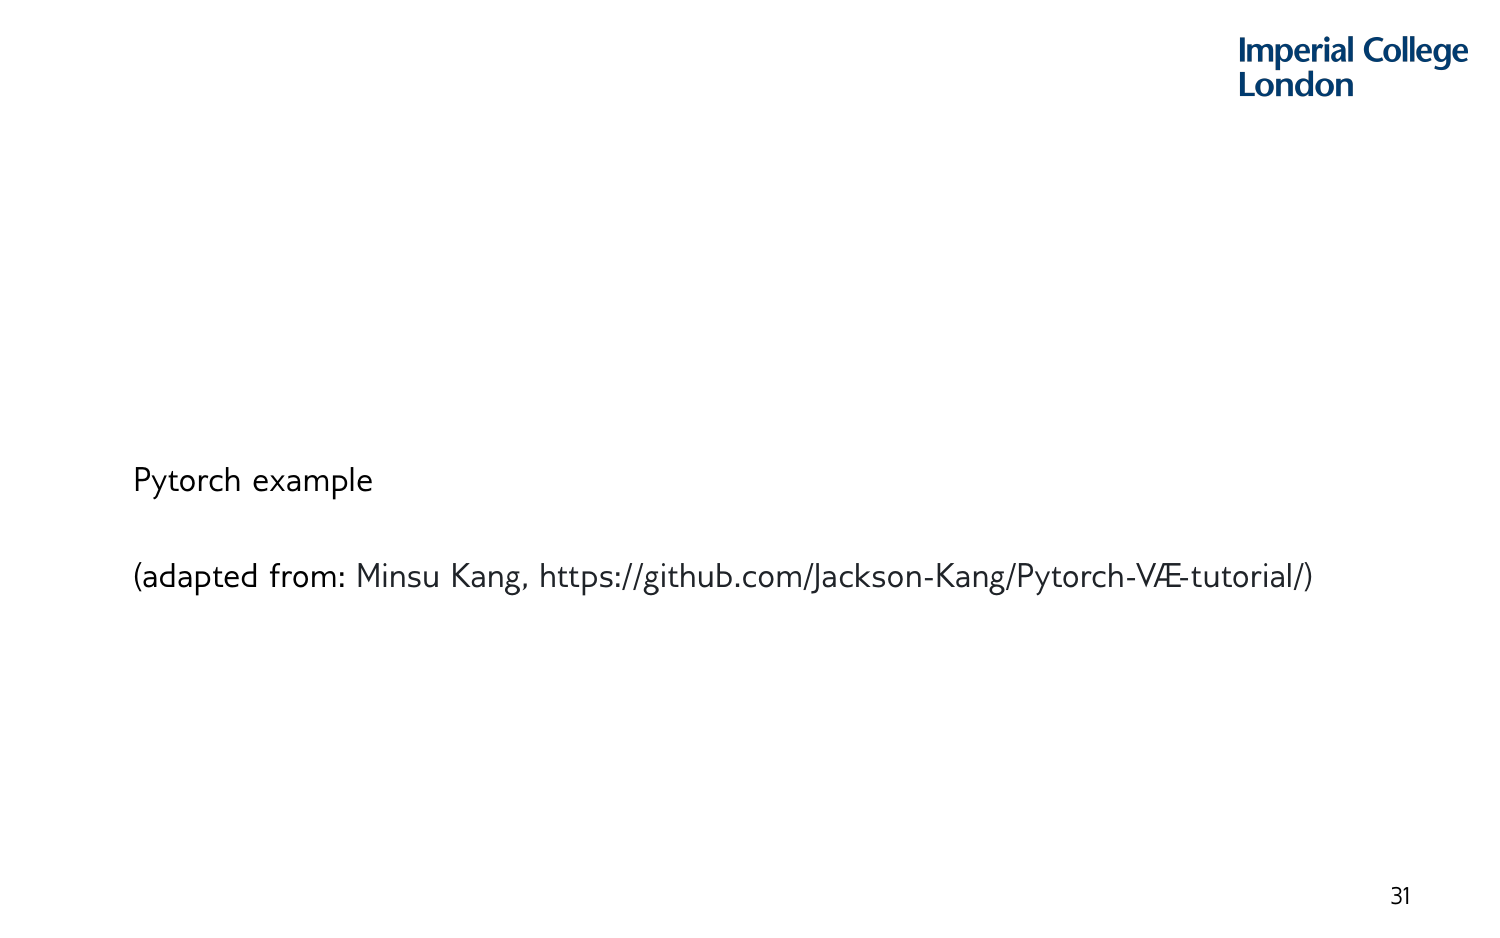

Pytorch example

(adapted from: Minsu Kang, https://github.com/Jackson-Kang/Pytorch-VAE-tutorial/)
31